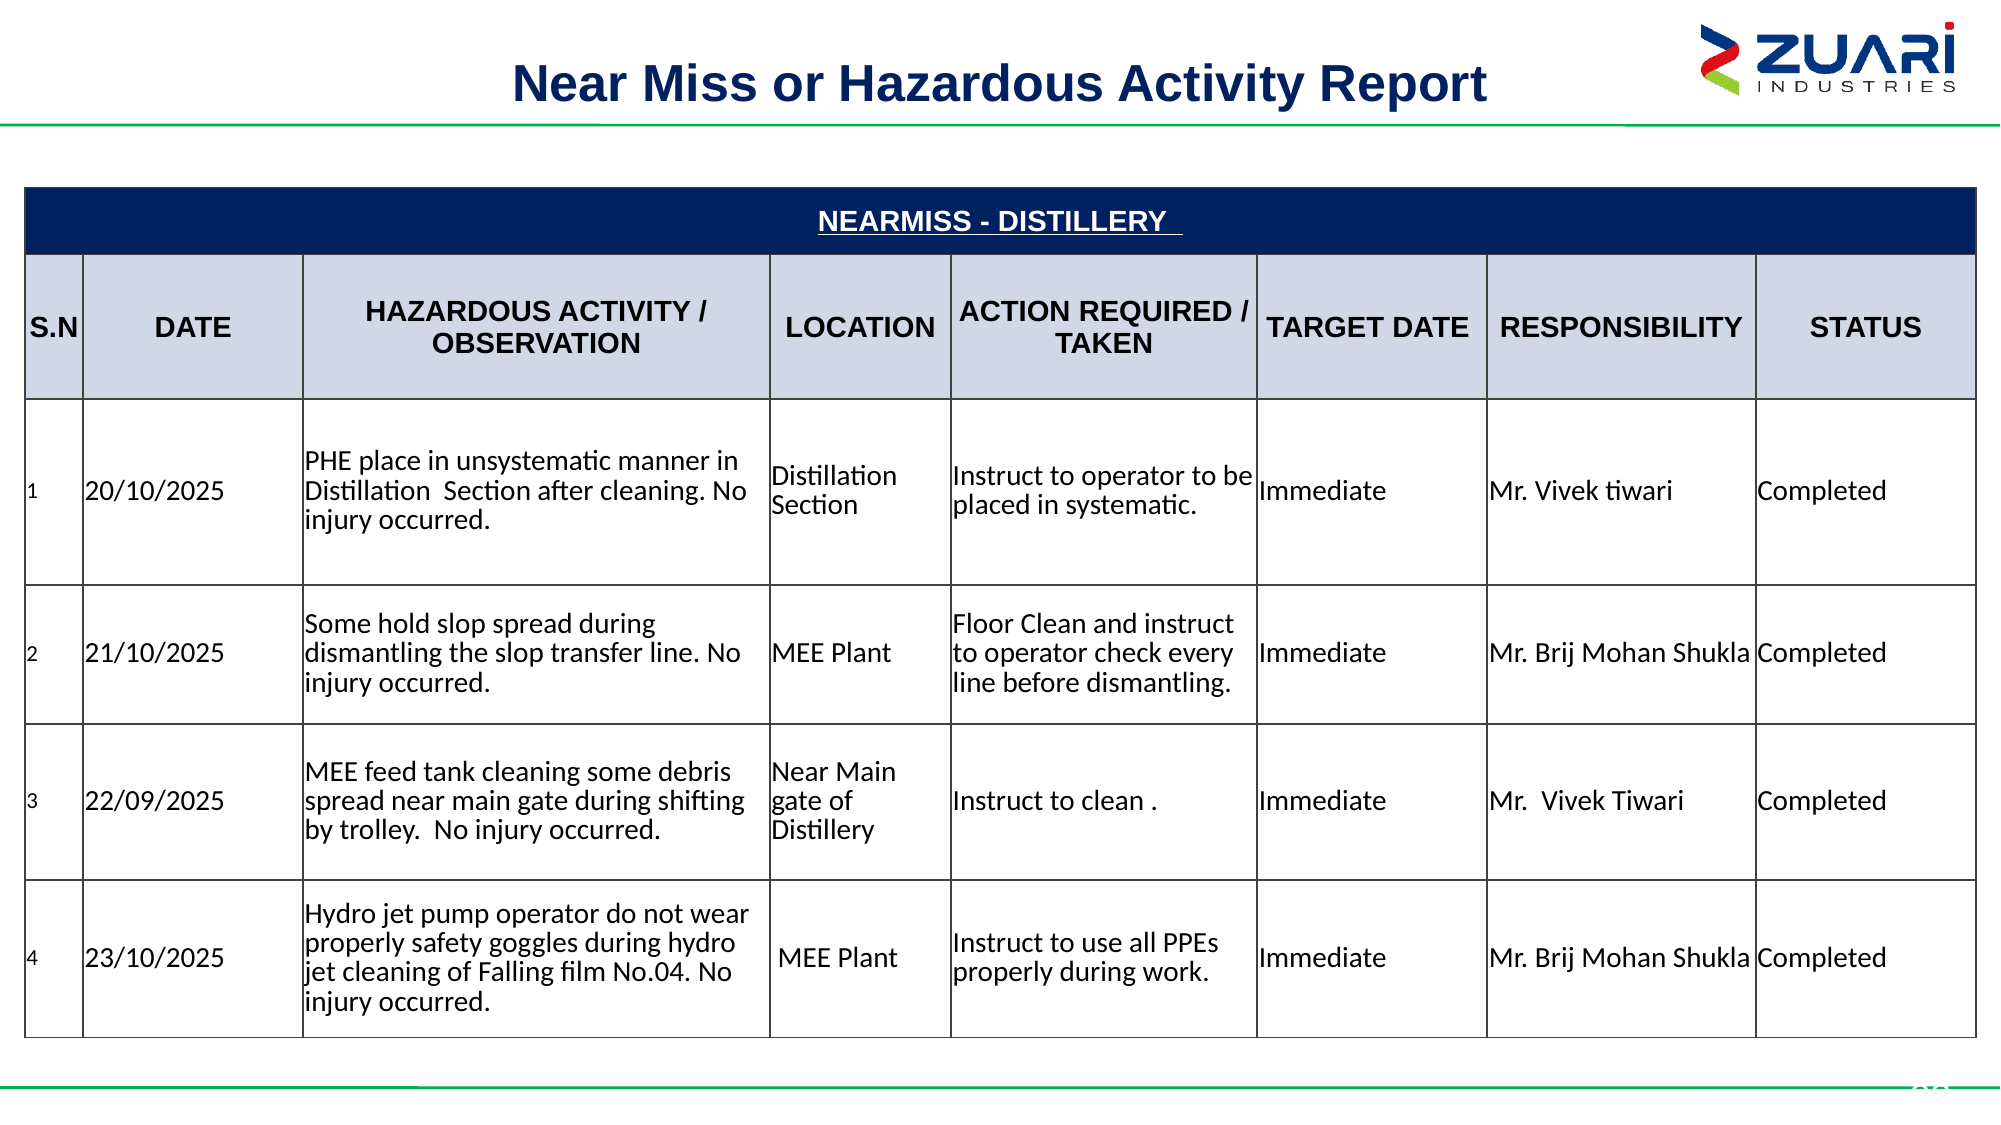

Near Miss or Hazardous Activity Report
| NEARMISS - DISTILLERY |  |  |  |  |  |  |  |
| --- | --- | --- | --- | --- | --- | --- | --- |
| S.N | DATE | HAZARDOUS ACTIVITY / OBSERVATION | LOCATION | ACTION REQUIRED / TAKEN | TARGET DATE | RESPONSIBILITY | STATUS |
| 1 | 20/10/2025 | PHE place in unsystematic manner in Distillation Section after cleaning. No injury occurred. | Distillation Section | Instruct to operator to be placed in systematic. | Immediate | Mr. Vivek tiwari | Completed |
| 2 | 21/10/2025 | Some hold slop spread during dismantling the slop transfer line. No injury occurred. | MEE Plant | Floor Clean and instruct to operator check every line before dismantling. | Immediate | Mr. Brij Mohan Shukla | Completed |
| 3 | 22/09/2025 | MEE feed tank cleaning some debris spread near main gate during shifting by trolley. No injury occurred. | Near Main gate of Distillery | Instruct to clean . | Immediate | Mr. Vivek Tiwari | Completed |
| 4 | 23/10/2025 | Hydro jet pump operator do not wear properly safety goggles during hydro jet cleaning of Falling film No.04. No injury occurred. | MEE Plant | Instruct to use all PPEs properly during work. | Immediate | Mr. Brij Mohan Shukla | Completed |
93